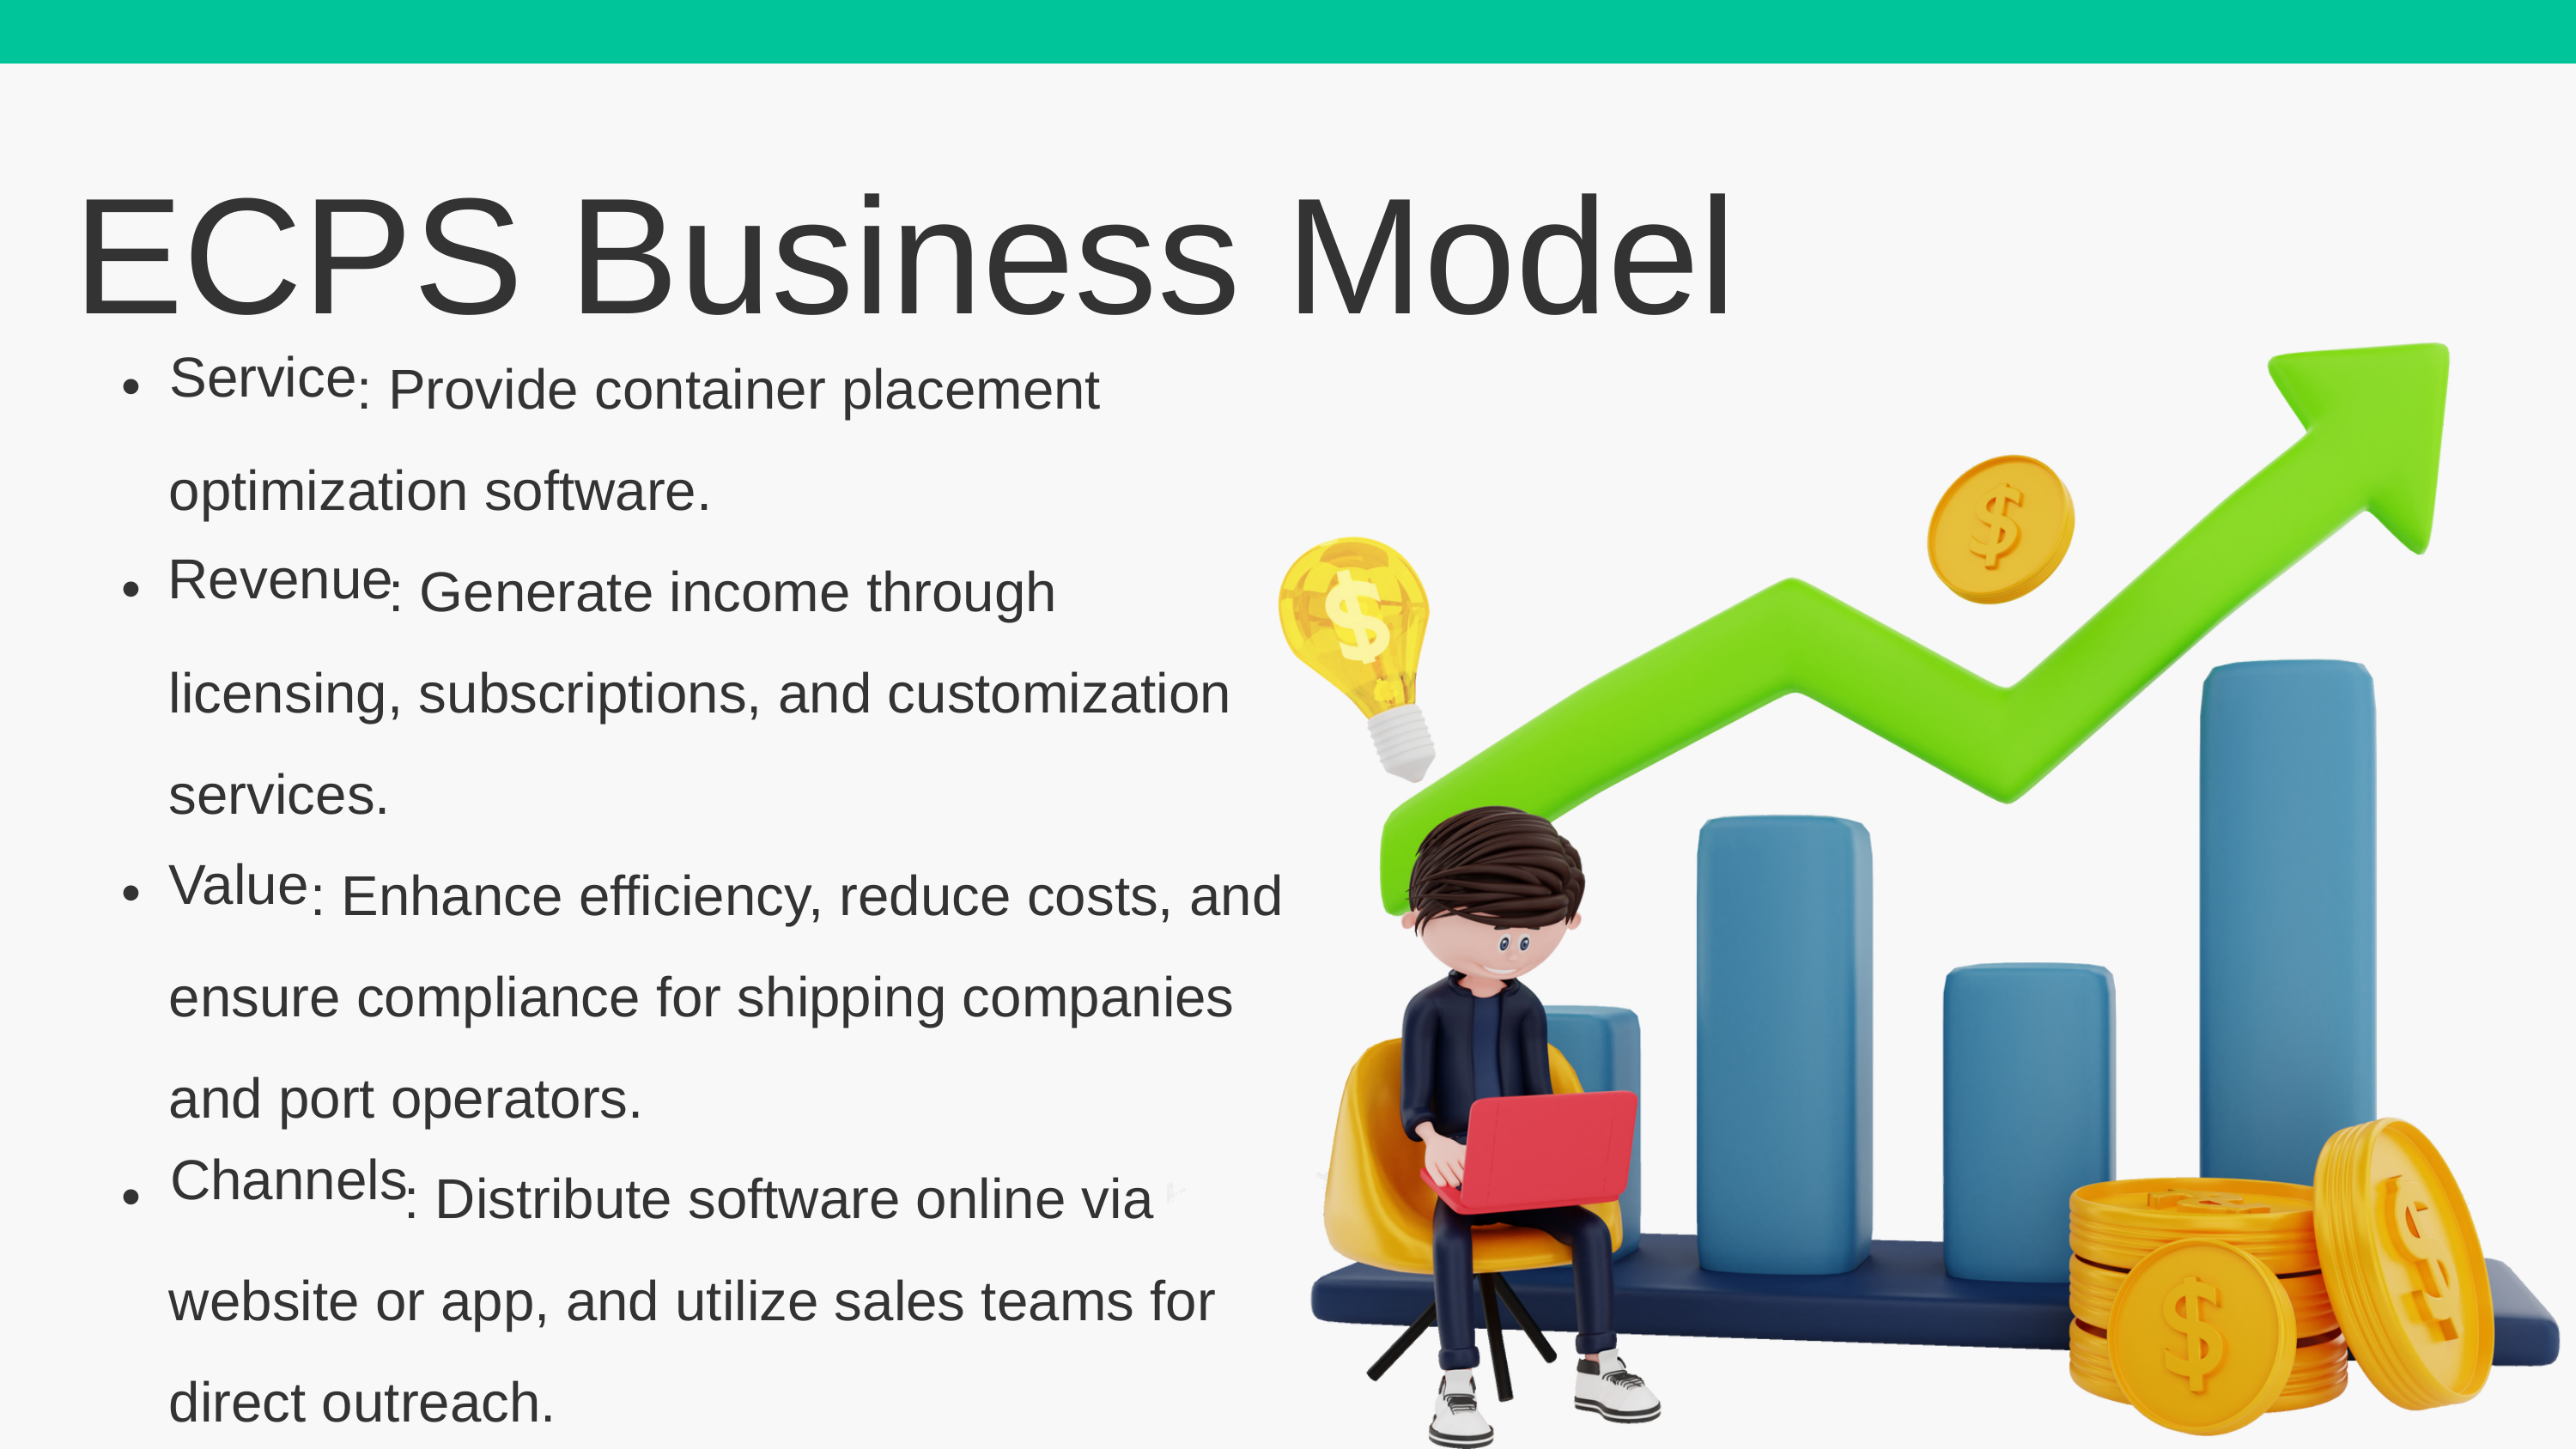

ECPS Business Model
            : Provide container placement optimization software.
              : Generate income through licensing, subscriptions, and customization services.
         : Enhance efficiency, reduce costs, and ensure compliance for shipping companies and port operators.
               : Distribute software online via website or app, and utilize sales teams for direct outreach.
Service

Revenue
Value
Channels